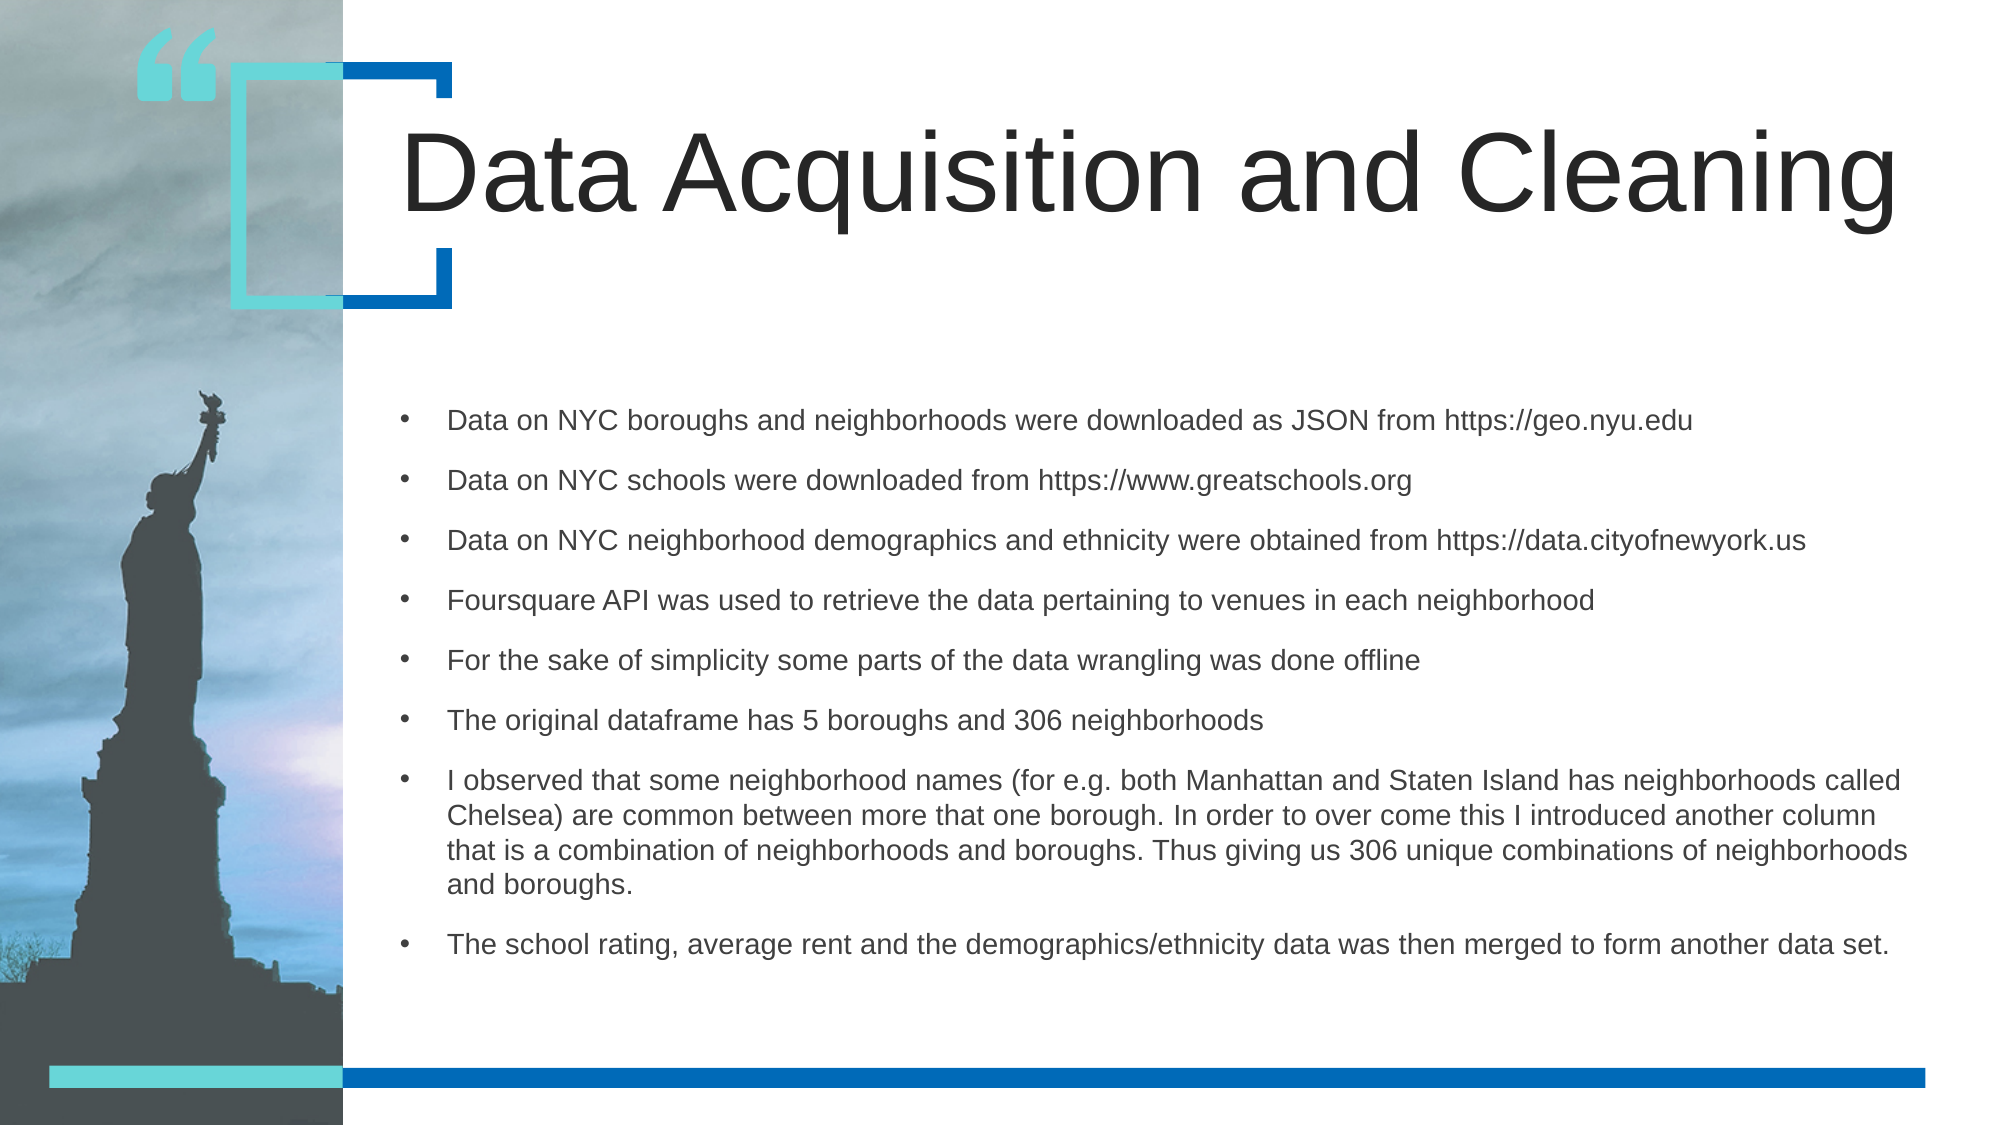

Data Acquisition and Cleaning
Data on NYC boroughs and neighborhoods were downloaded as JSON from https://geo.nyu.edu
Data on NYC schools were downloaded from https://www.greatschools.org
Data on NYC neighborhood demographics and ethnicity were obtained from https://data.cityofnewyork.us
Foursquare API was used to retrieve the data pertaining to venues in each neighborhood
For the sake of simplicity some parts of the data wrangling was done offline
The original dataframe has 5 boroughs and 306 neighborhoods
I observed that some neighborhood names (for e.g. both Manhattan and Staten Island has neighborhoods called Chelsea) are common between more that one borough. In order to over come this I introduced another column that is a combination of neighborhoods and boroughs. Thus giving us 306 unique combinations of neighborhoods and boroughs.
The school rating, average rent and the demographics/ethnicity data was then merged to form another data set.